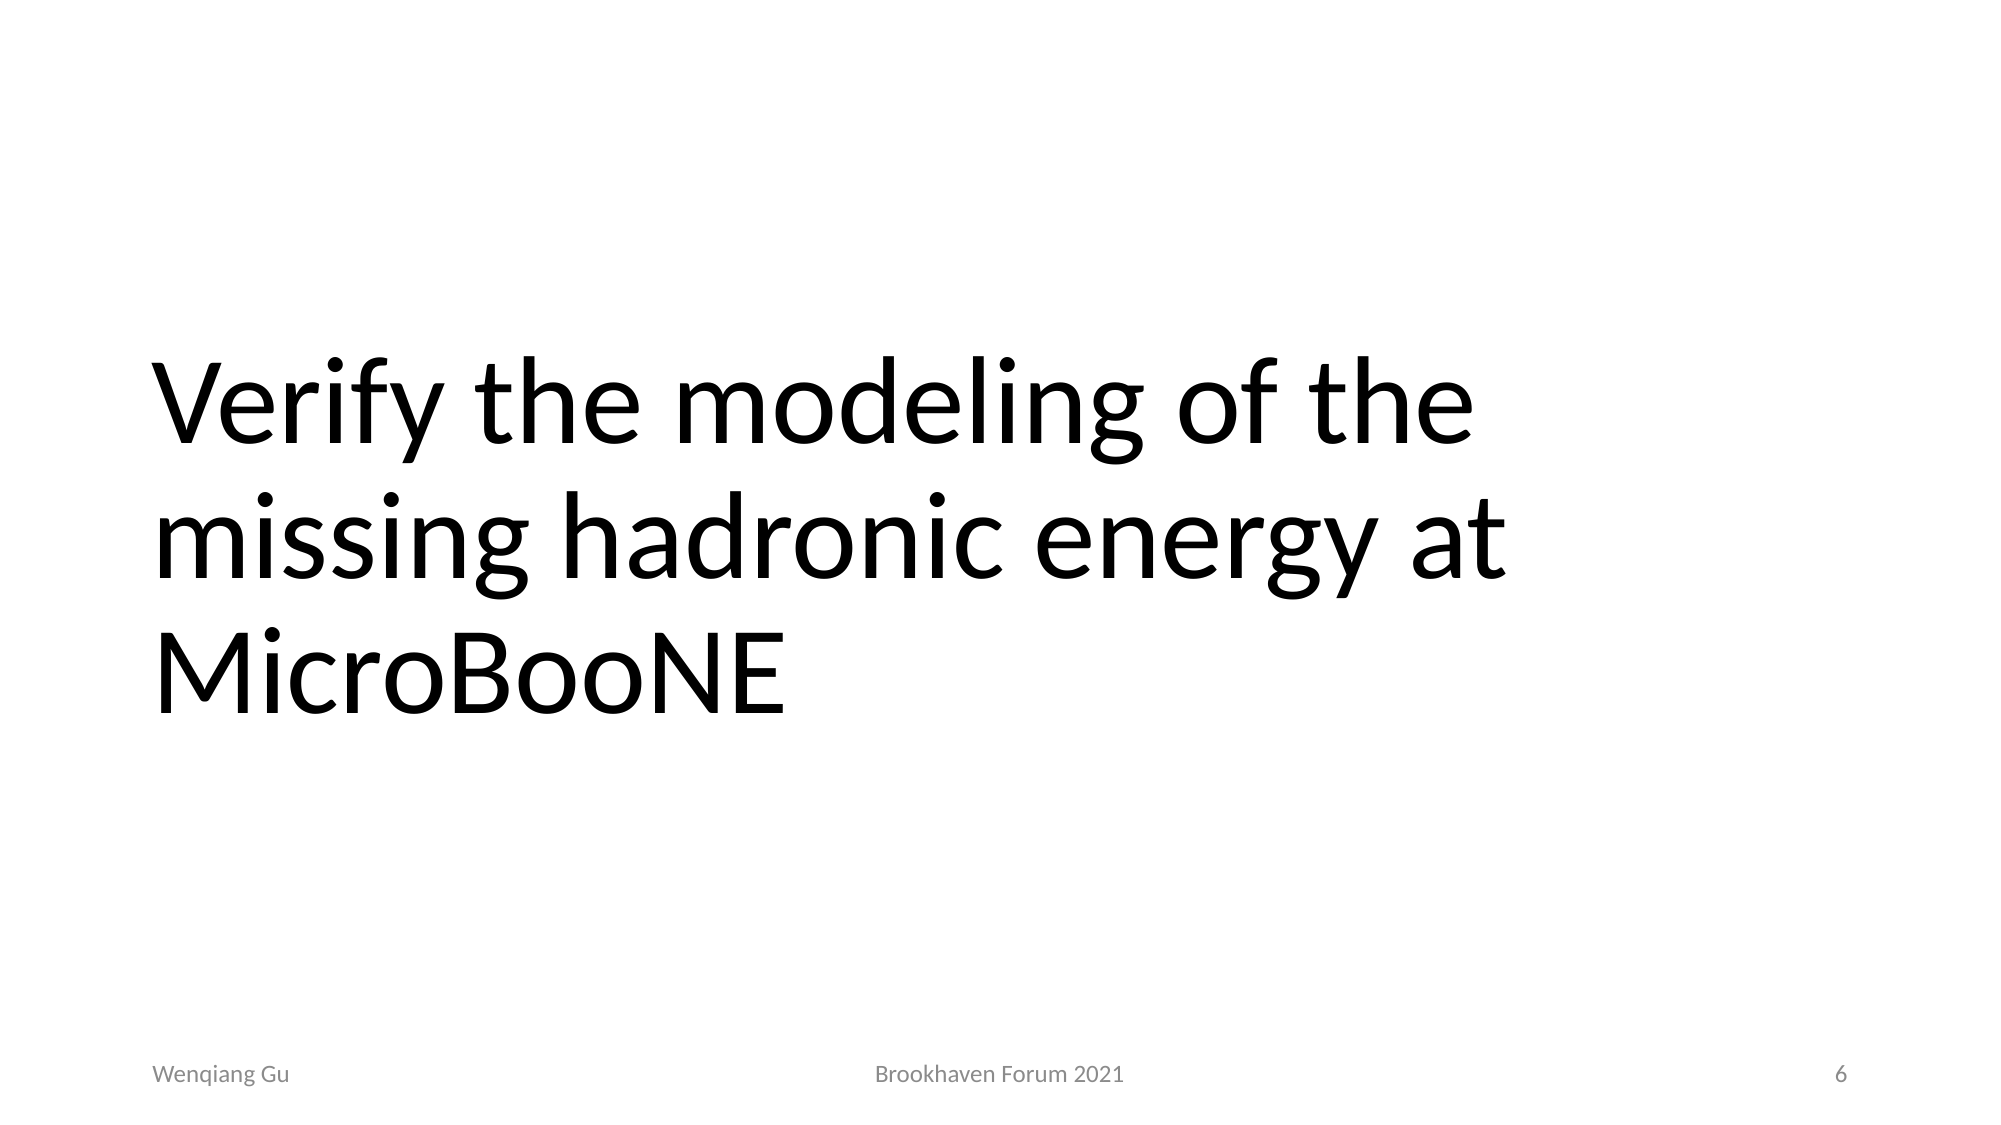

# Verify the modeling of the missing hadronic energy at MicroBooNE

Wenqiang Gu
Brookhaven Forum 2021
6